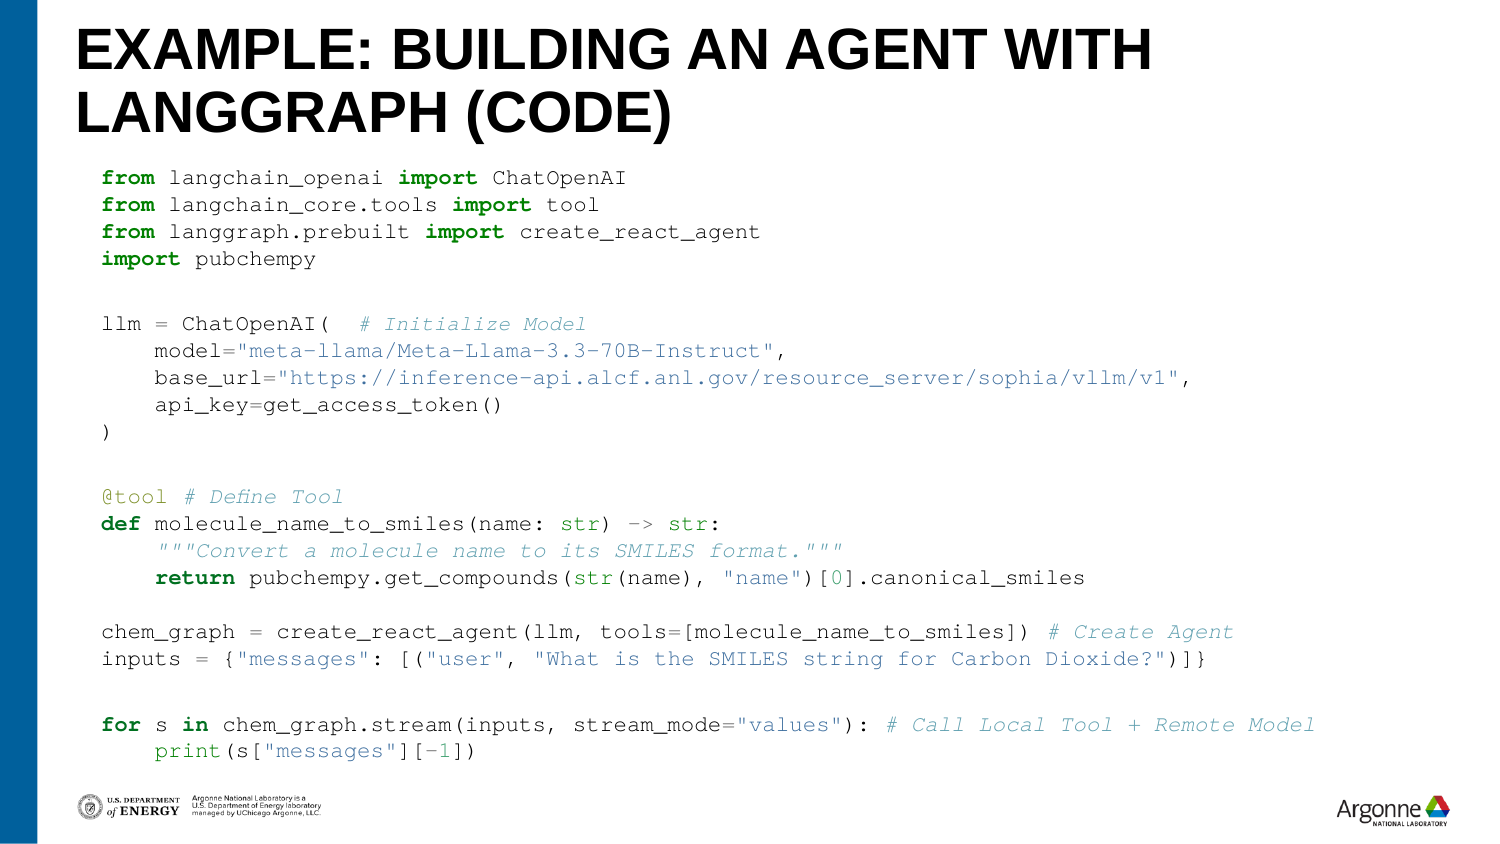

# Example: Building an Agent with LangGraph (Code)
from langchain_openai import ChatOpenAI
from langchain_core.tools import tool
from langgraph.prebuilt import create_react_agent
import pubchempy
llm = ChatOpenAI(  # Initialize Model
    model="meta-llama/Meta-Llama-3.3-70B-Instruct",
    base_url="https://inference-api.alcf.anl.gov/resource_server/sophia/vllm/v1",
    api_key=get_access_token()
)
@tool # Define Tool 
def molecule_name_to_smiles(name: str) -> str:
    """Convert a molecule name to its SMILES format."""
    return pubchempy.get_compounds(str(name), "name")[0].canonical_smiles
chem_graph = create_react_agent(llm, tools=[molecule_name_to_smiles]) # Create Agent
inputs = {"messages": [("user", "What is the SMILES string for Carbon Dioxide?")]}
for s in chem_graph.stream(inputs, stream_mode="values"): # Call Local Tool + Remote Model
    print(s["messages"][-1])